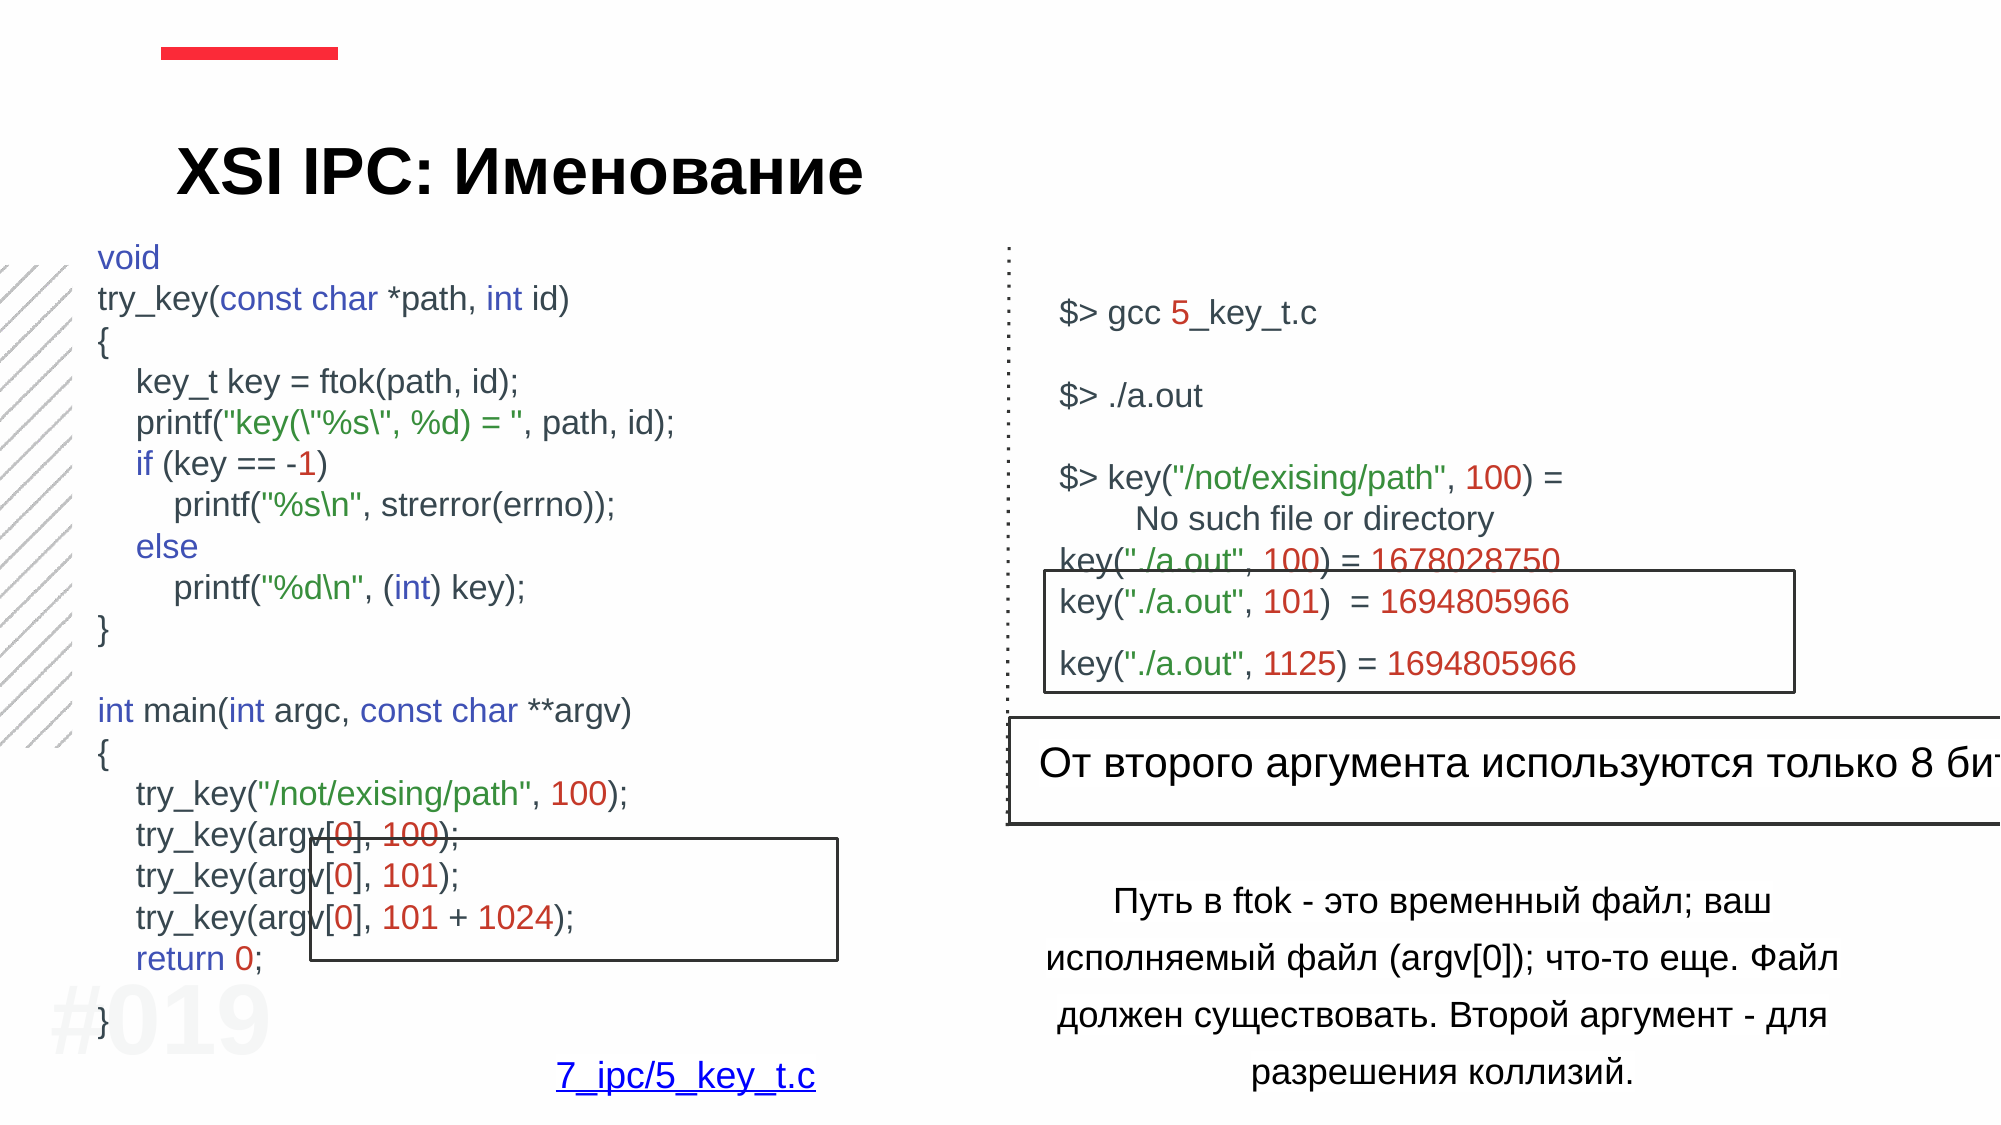

XSI IPC: Именование
void
try_key(const char *path, int id)
{
    key_t key = ftok(path, id);
    printf("key(\"%s\", %d) = ", path, id);
    if (key == -1)
        printf("%s\n", strerror(errno));
    else
        printf("%d\n", (int) key);
}

int main(int argc, const char **argv)
{
    try_key("/not/exising/path", 100);
    try_key(argv[0], 100);
    try_key(argv[0], 101);
    try_key(argv[0], 101 + 1024);
    return 0;
}
$> gcc 5_key_t.c

$> ./a.out

$> key("/not/exising/path", 100) =
        No such file or directory
key("./a.out", 100) = 1678028750
key("./a.out", 101)  = 1694805966
key("./a.out", 1125) = 1694805966

От второго аргумента используются только 8 бит

Путь в ftok - это временный файл; ваш исполняемый файл (argv[0]); что-то еще. Файл должен существовать. Второй аргумент - для разрешения коллизий.

#019
7_ipc/5_key_t.c